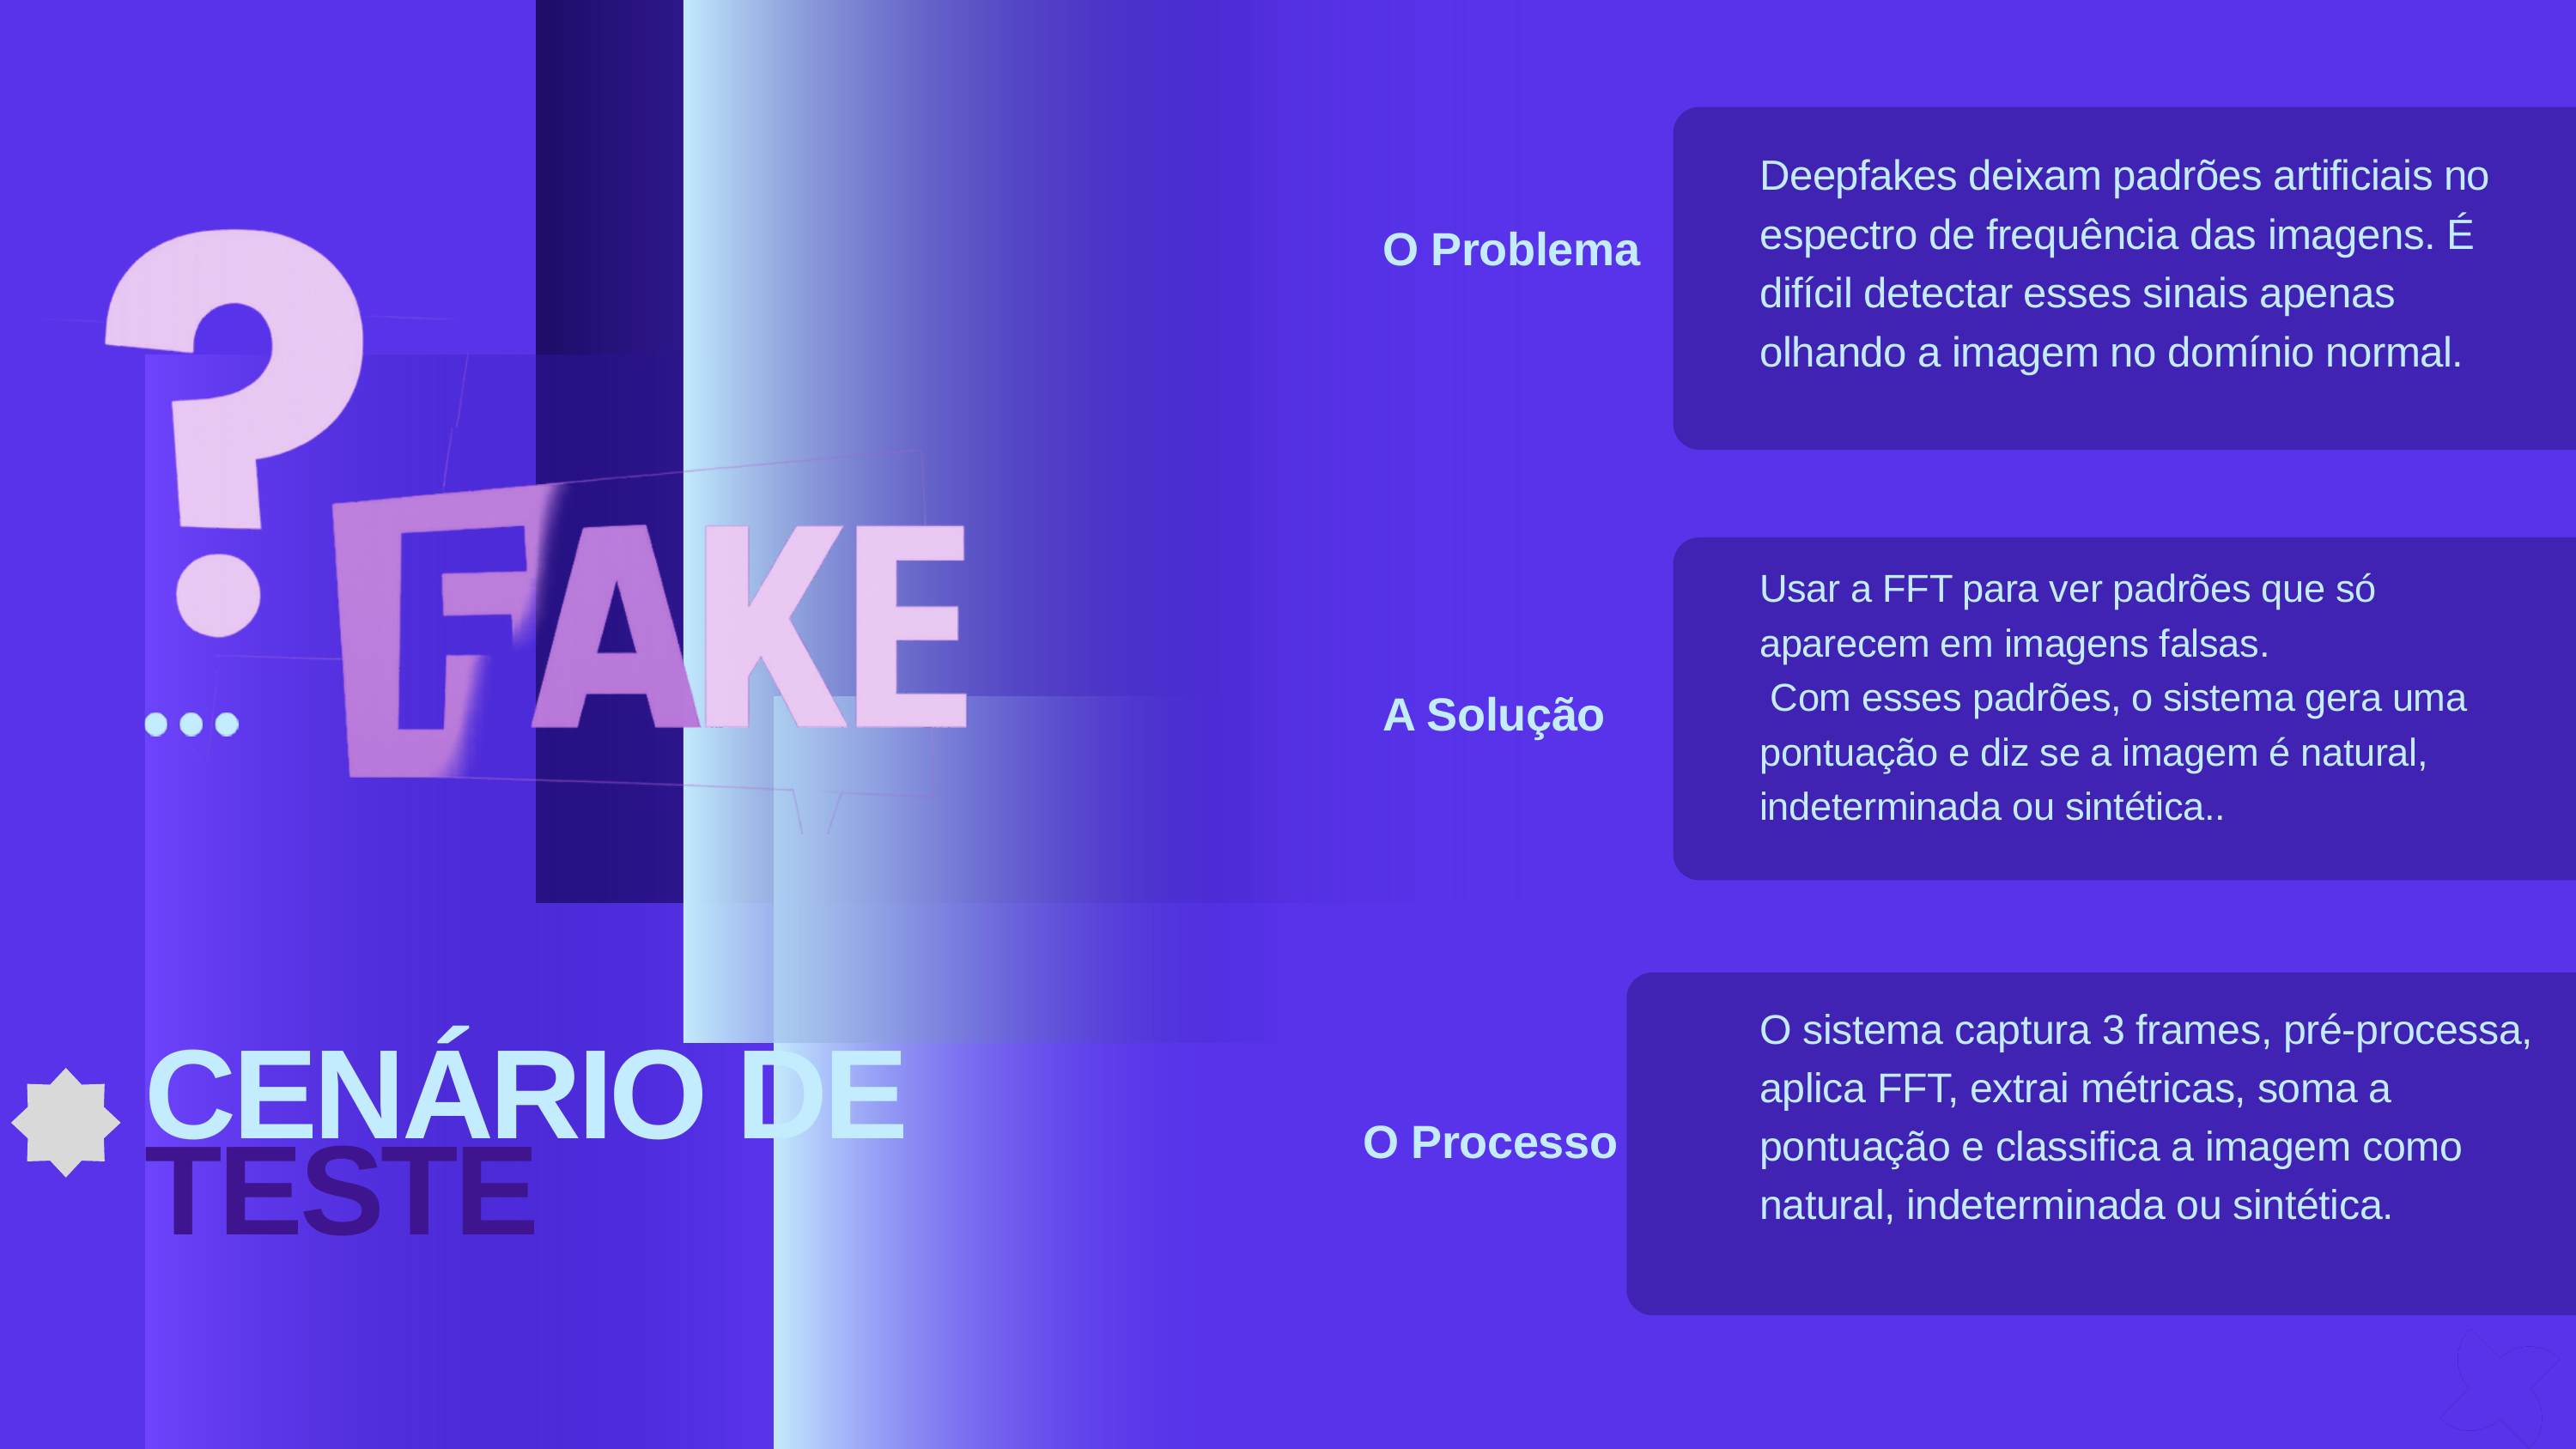

[texto]
Deepfakes deixam padrões artificiais no espectro de frequência das imagens. É difícil detectar esses sinais apenas olhando a imagem no domínio normal.

O Problema

Usar a FFT para ver padrões que só aparecem em imagens falsas.
 Com esses padrões, o sistema gera uma pontuação e diz se a imagem é natural, indeterminada ou sintética..

A Solução

O sistema captura 3 frames, pré-processa, aplica FFT, extrai métricas, soma a pontuação e classifica a imagem como natural, indeterminada ou sintética.

CENÁRIO DE TESTE

O Processo

18